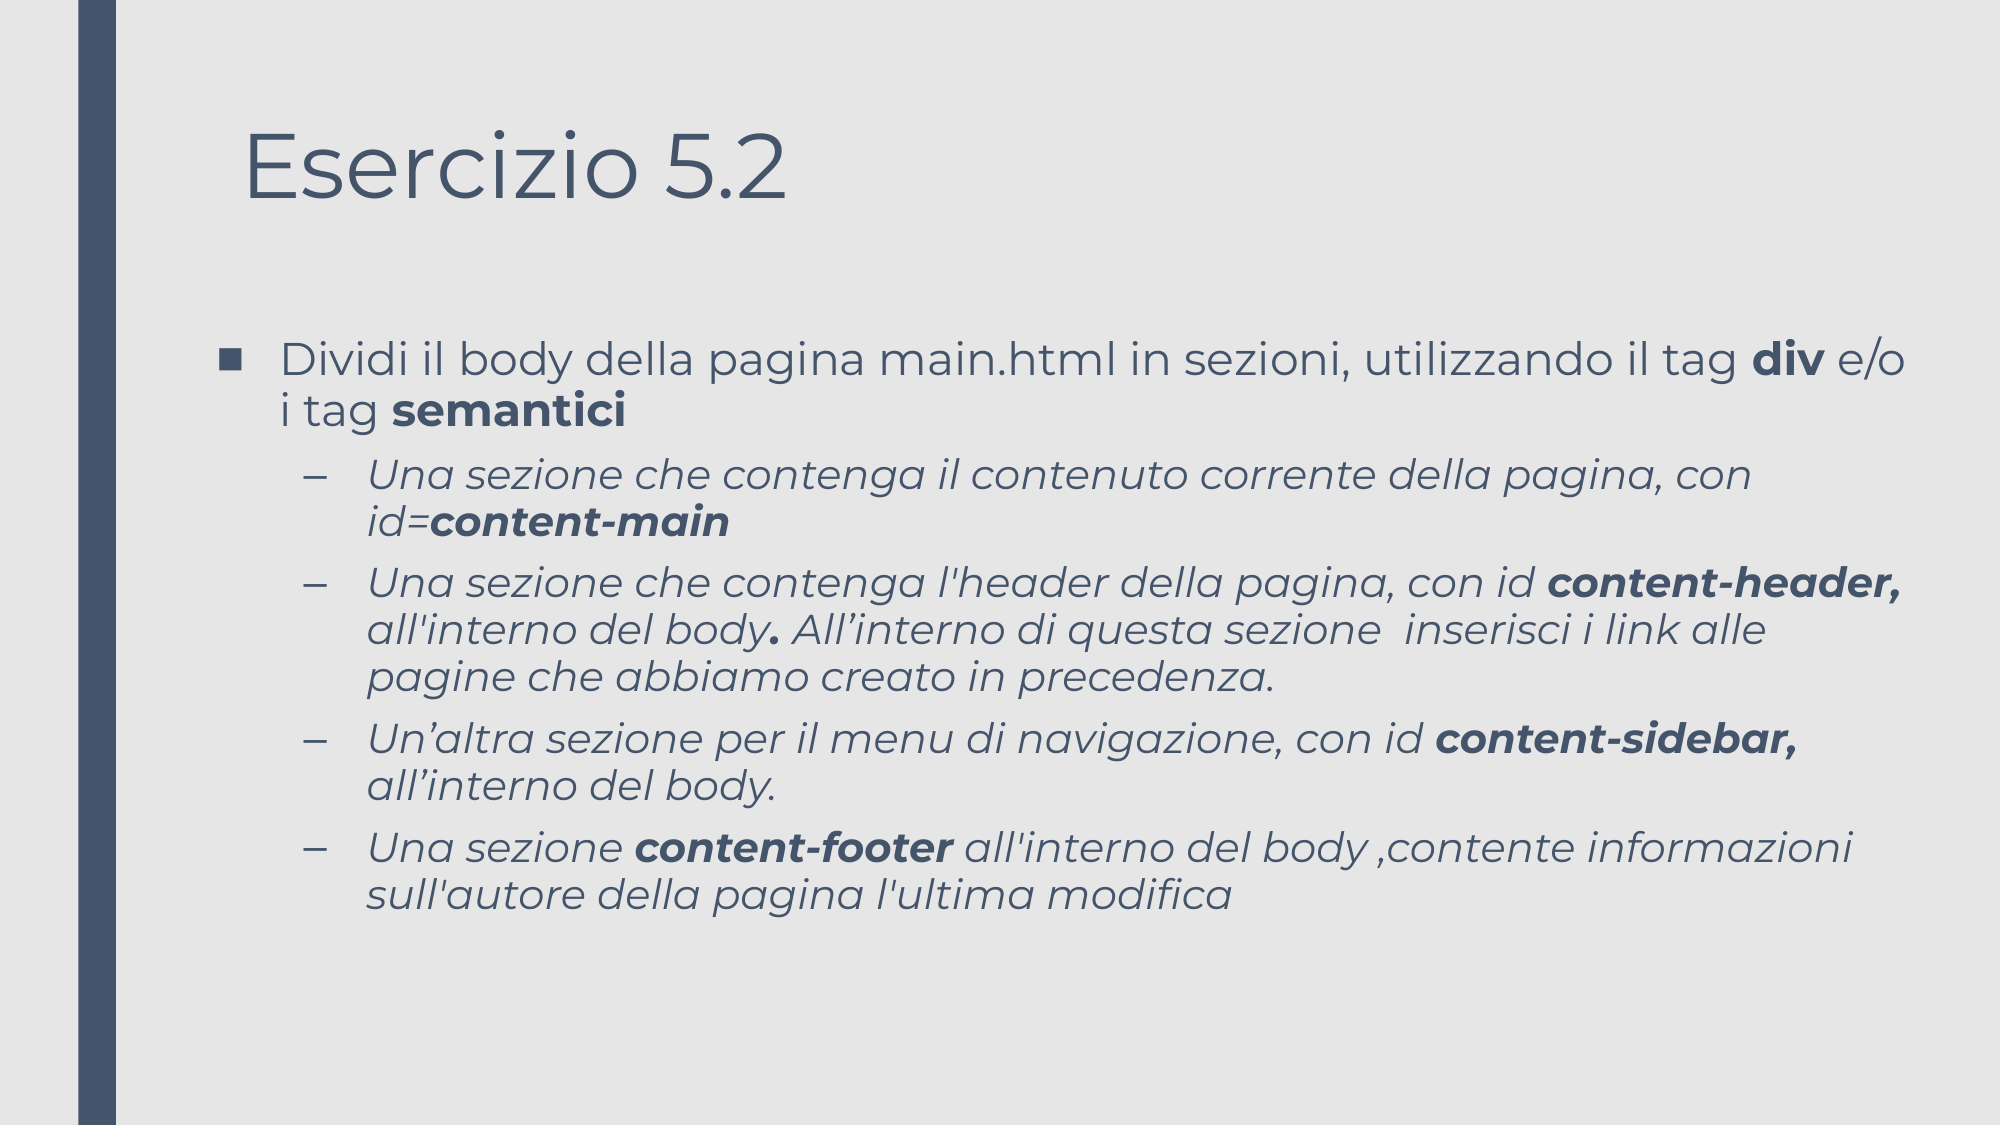

# Esercizio 5.2
Dividi il body della pagina main.html in sezioni, utilizzando il tag div e/o i tag semantici
Una sezione che contenga il contenuto corrente della pagina, con id=content-main
Una sezione che contenga l'header della pagina, con id content-header, all'interno del body. All’interno di questa sezione  inserisci i link alle pagine che abbiamo creato in precedenza.
Un’altra sezione per il menu di navigazione, con id content-sidebar, all’interno del body.
Una sezione content-footer all'interno del body ,contente informazioni sull'autore della pagina l'ultima modifica